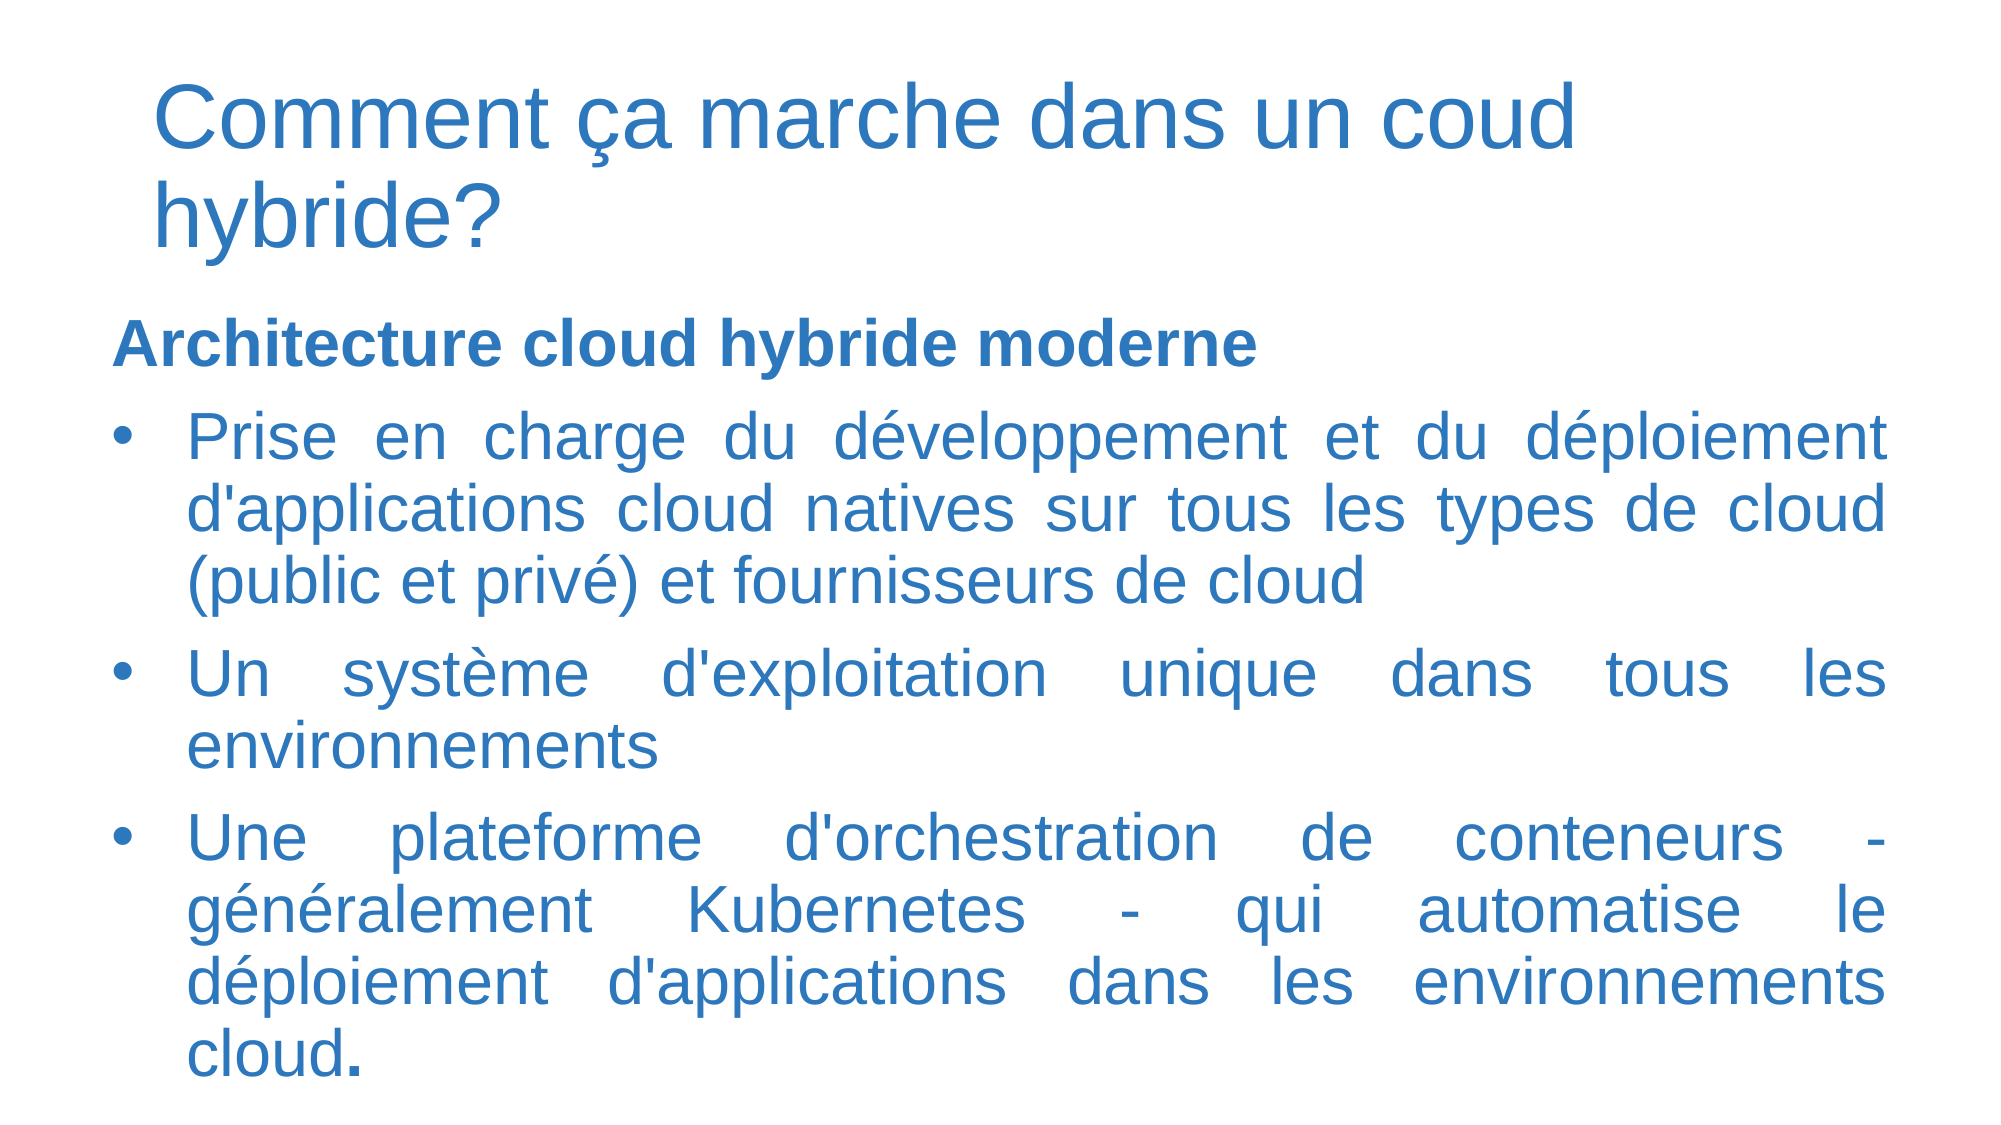

# Comment ça marche dans un coud hybride?
Architecture cloud hybride moderne
Prise en charge du développement et du déploiement d'applications cloud natives sur tous les types de cloud (public et privé) et fournisseurs de cloud
Un système d'exploitation unique dans tous les environnements
Une plateforme d'orchestration de conteneurs - généralement Kubernetes - qui automatise le déploiement d'applications dans les environnements cloud.